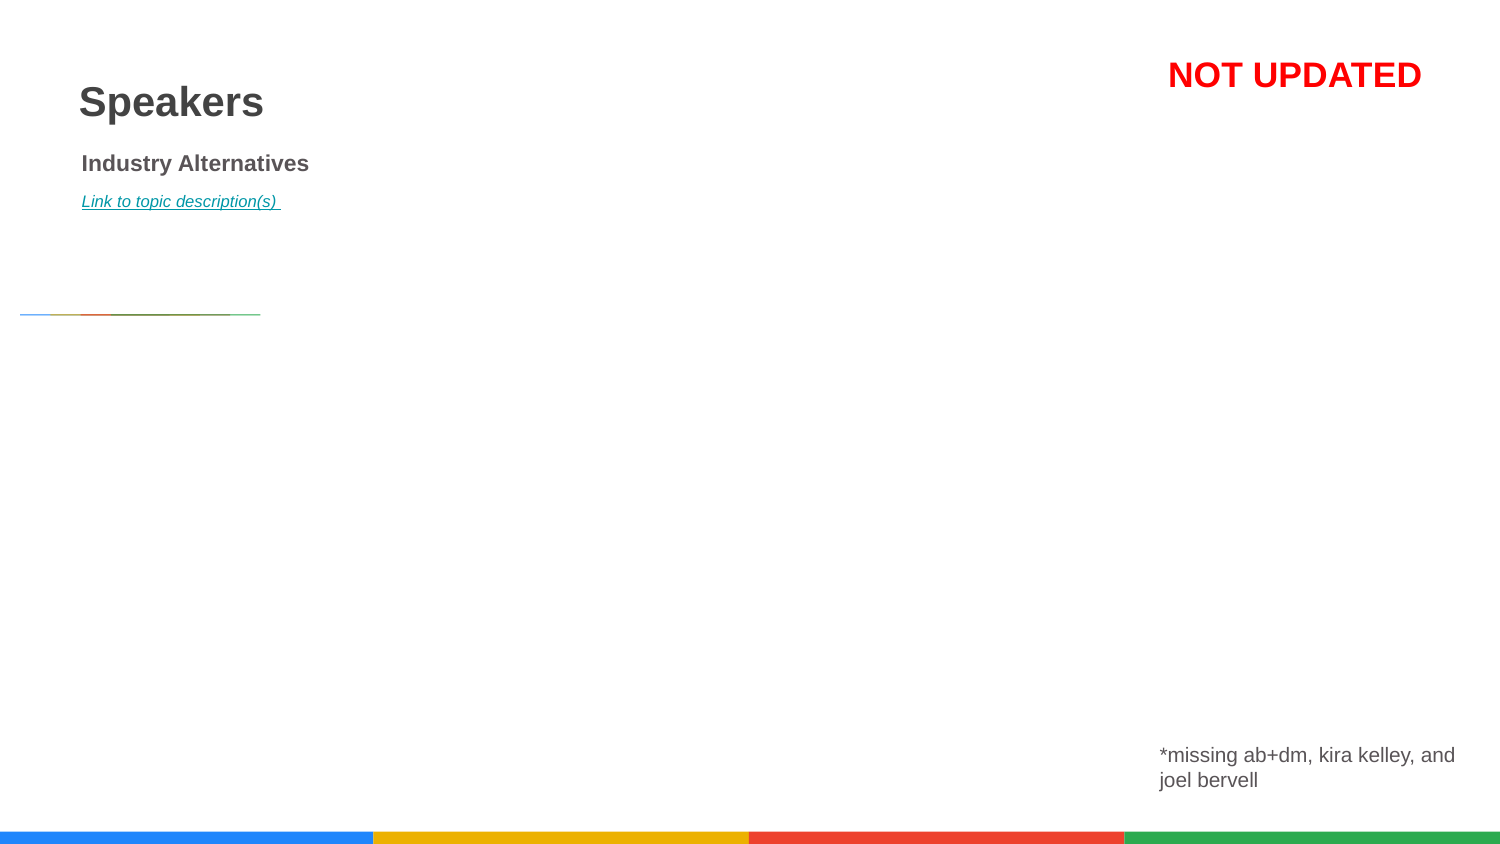

NOT UPDATED
Speakers
Industry Alternatives

Link to topic description(s)

*missing ab+dm, kira kelley, and joel bervell